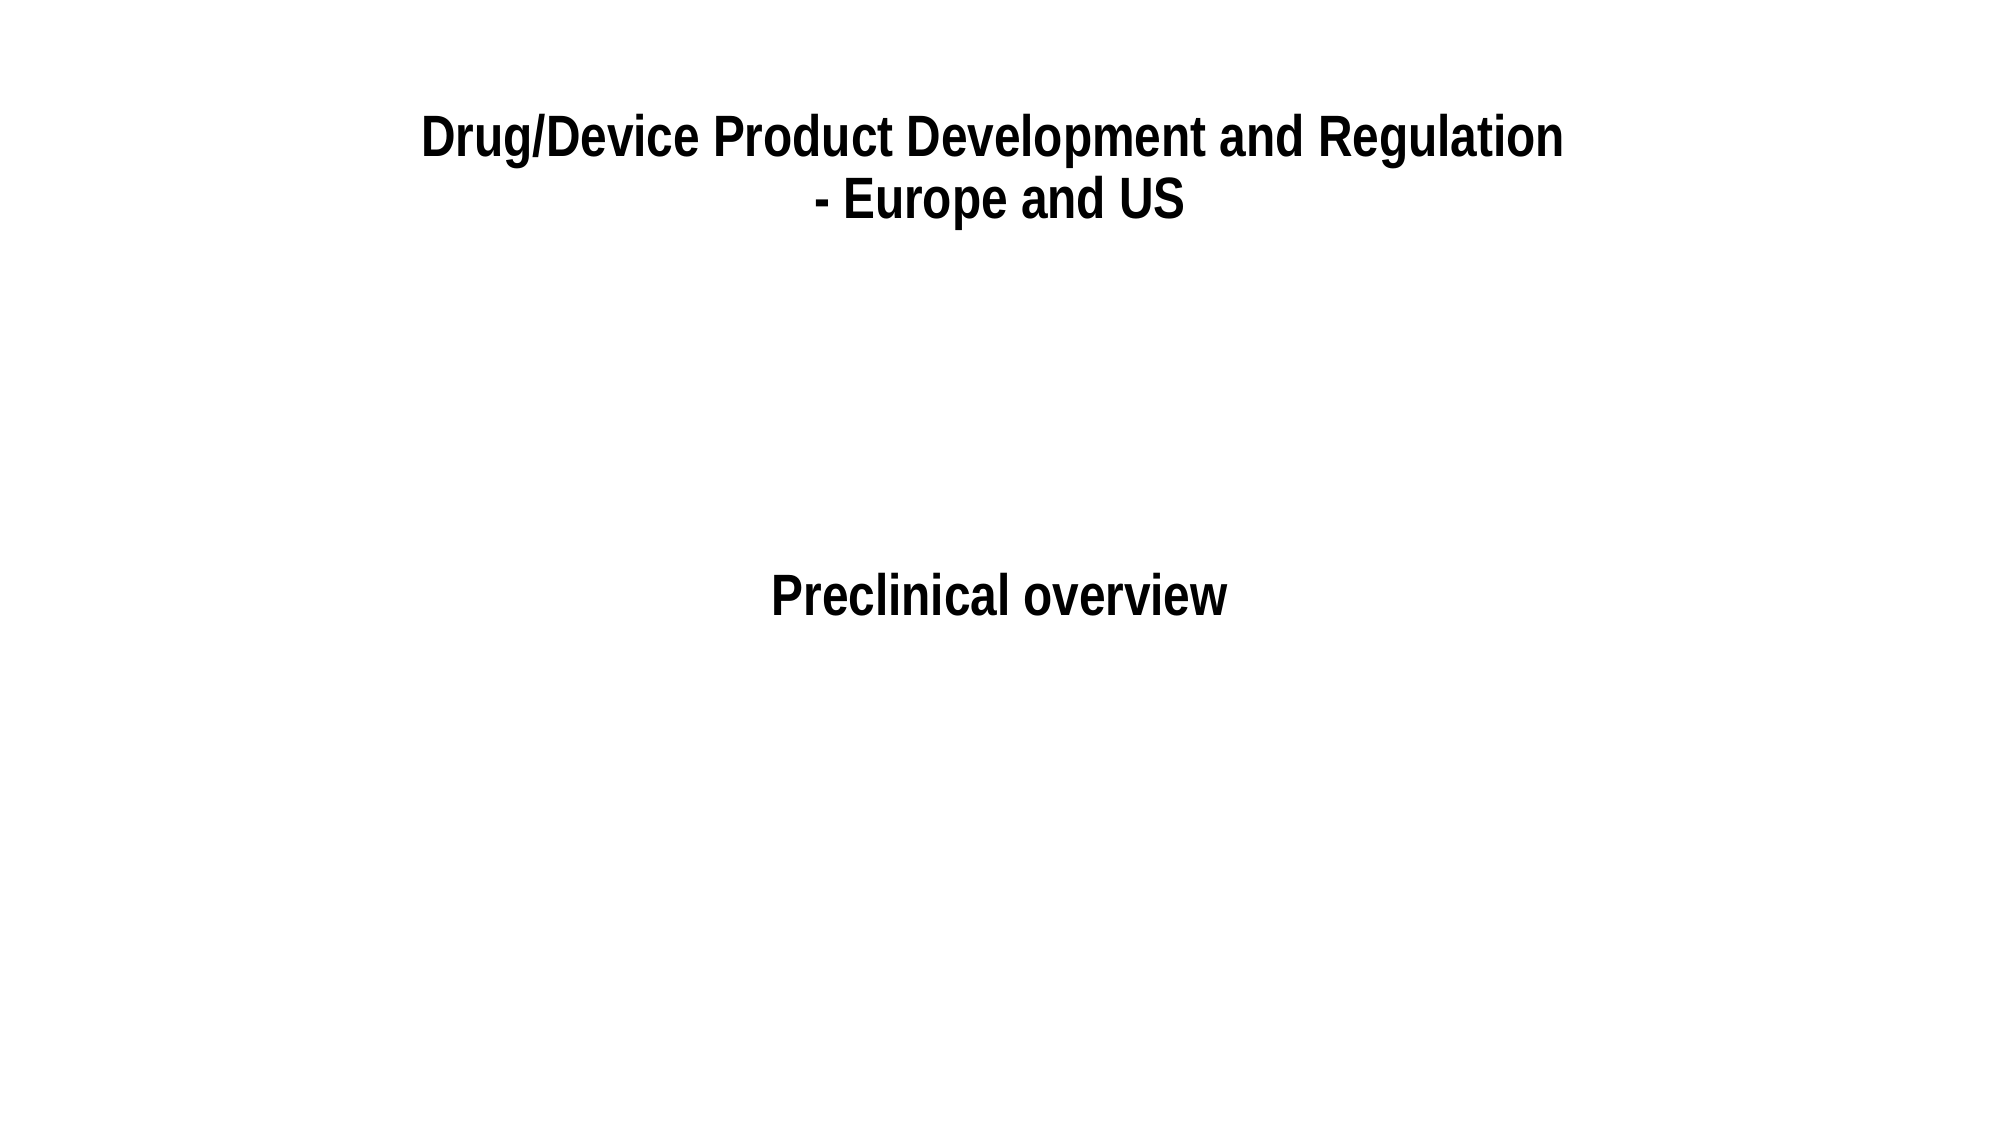

# Drug/Device Product Development and Regulation - Europe and US

Preclinical overview